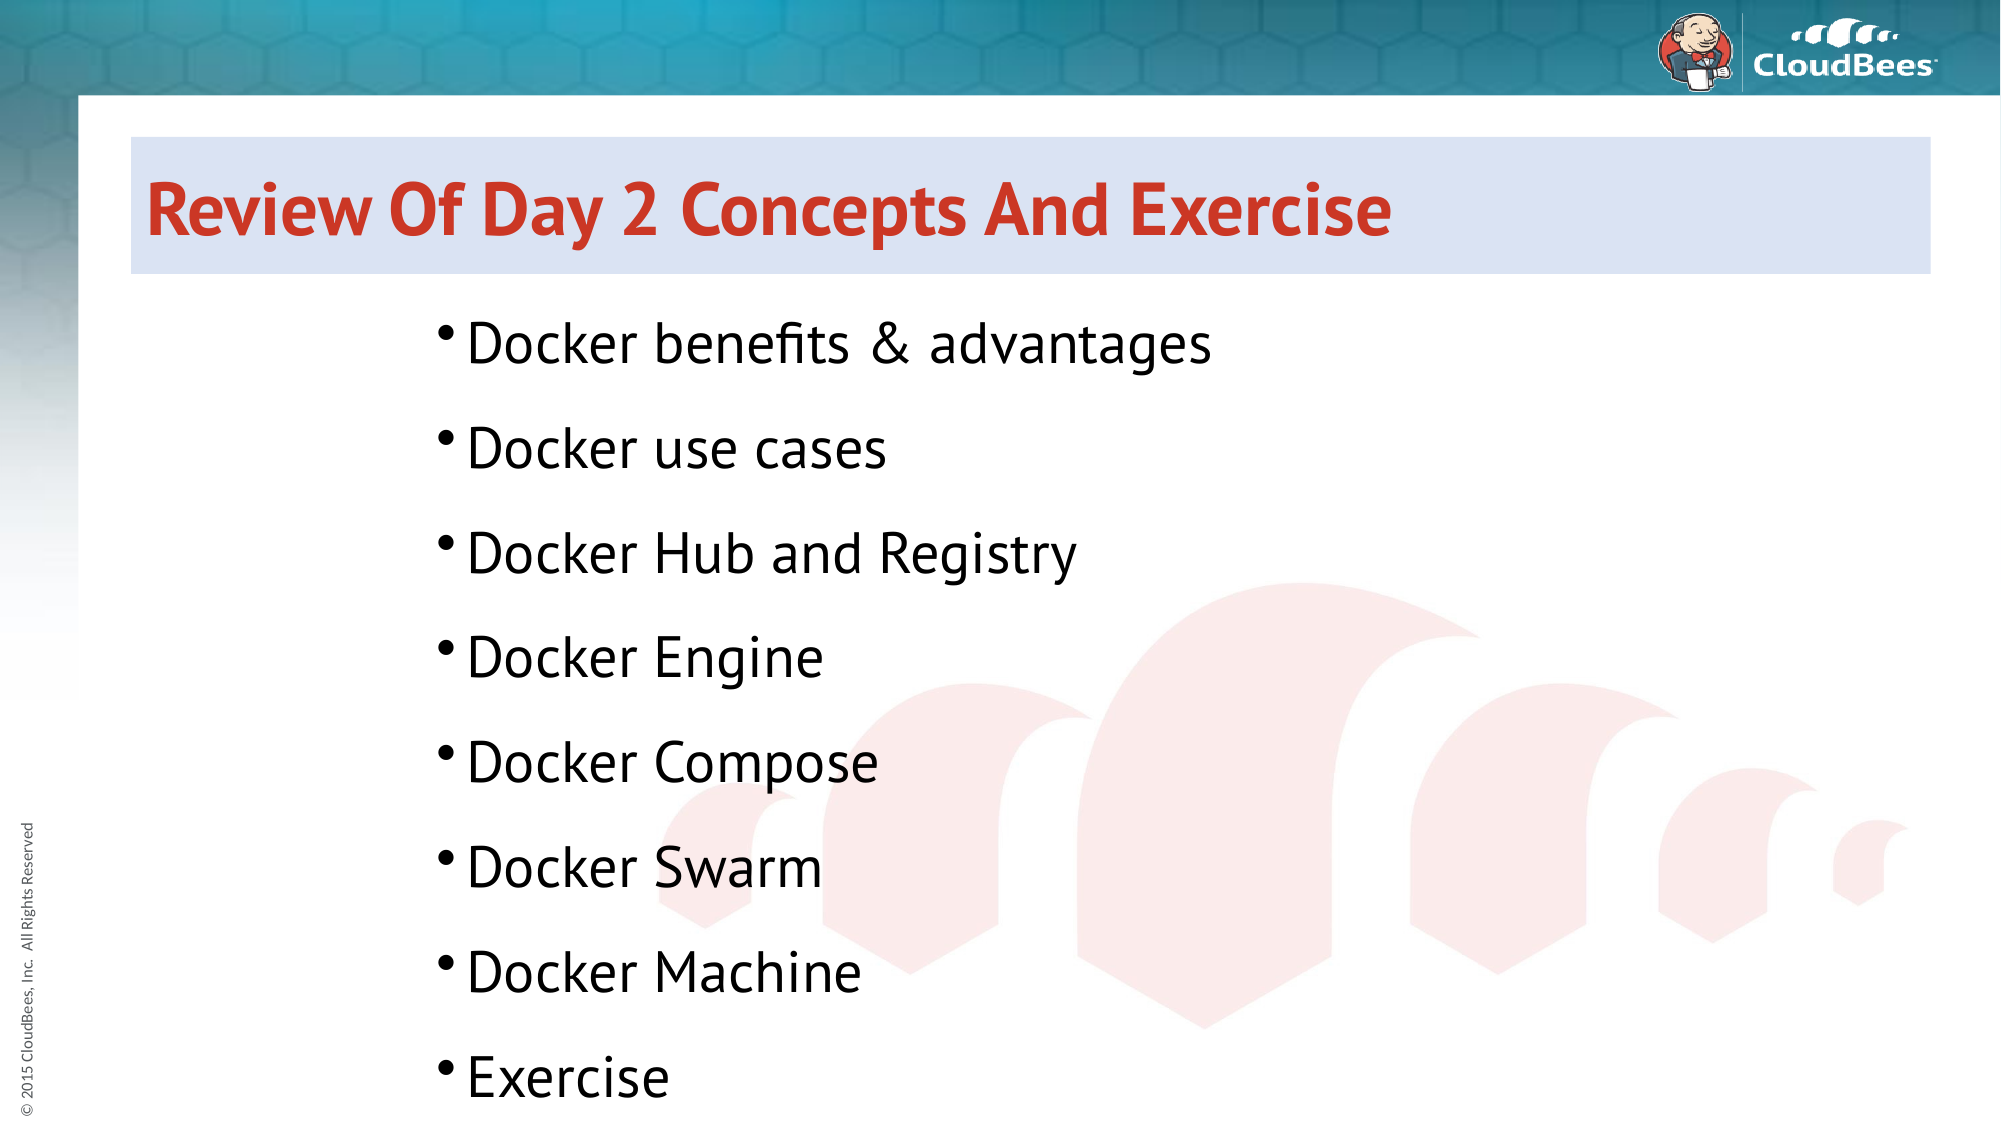

# Review Of Day 2 Concepts And Exercise
Docker benefits & advantages
Docker use cases
Docker Hub and Registry
Docker Engine
Docker Compose
Docker Swarm
Docker Machine
Exercise